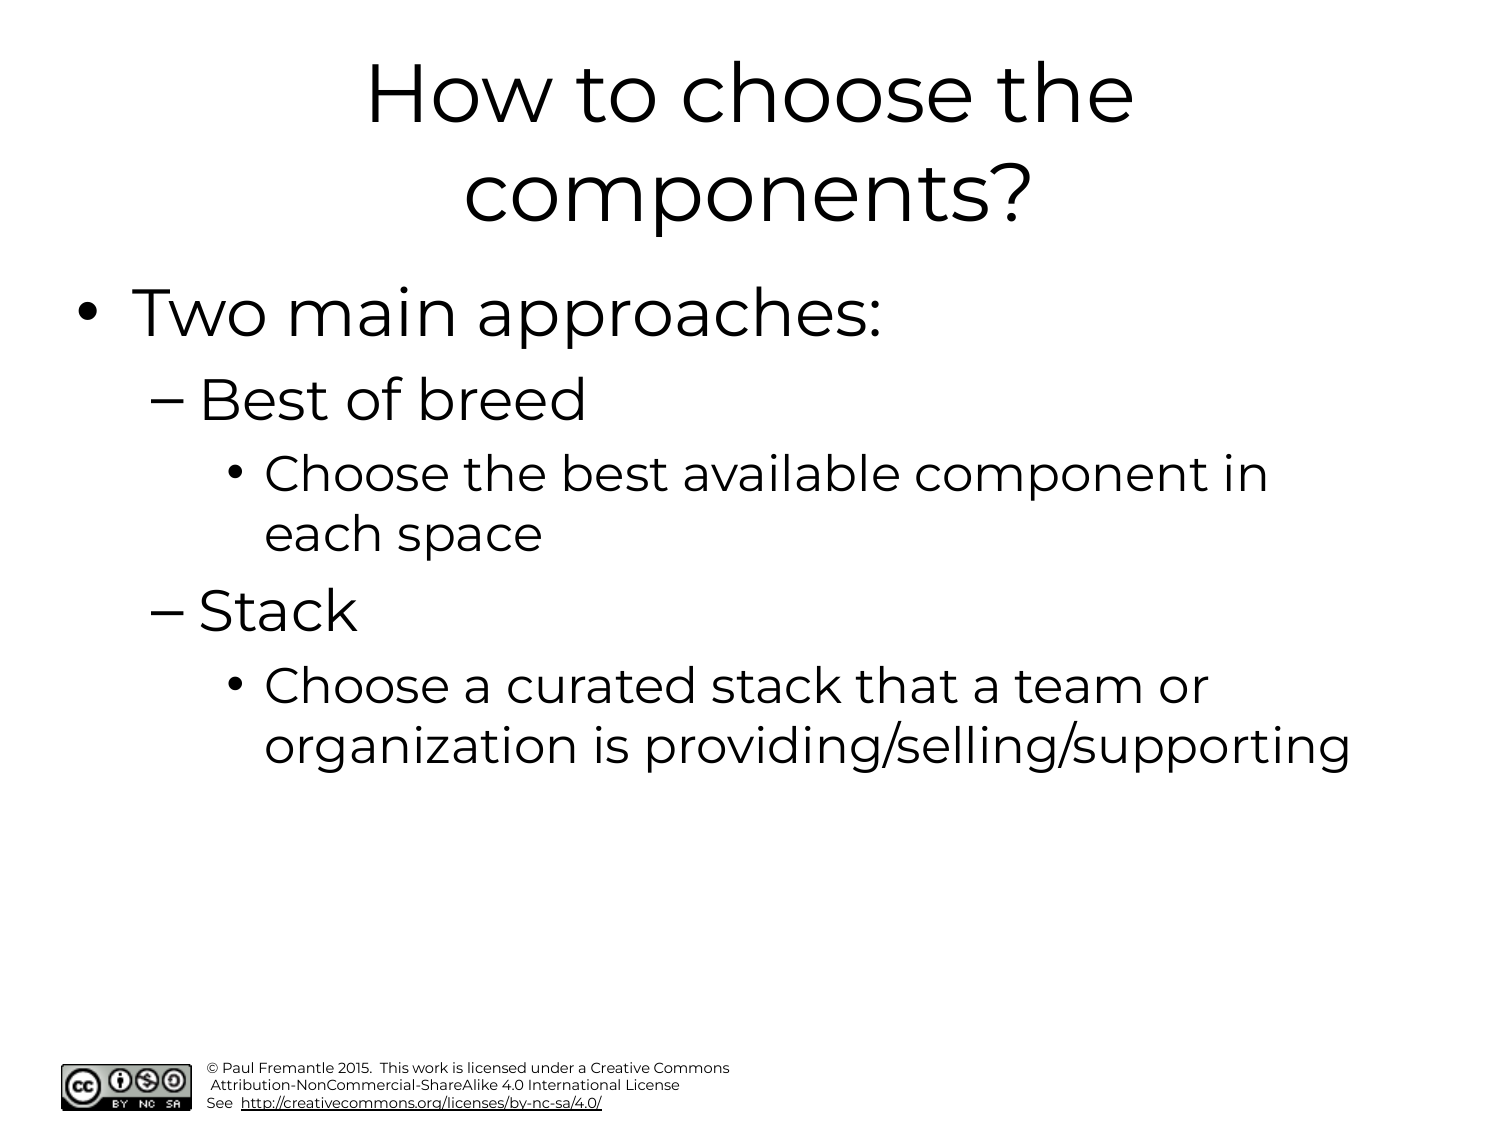

# How to choose the components?
Two main approaches:
Best of breed
Choose the best available component in each space
Stack
Choose a curated stack that a team or organization is providing/selling/supporting